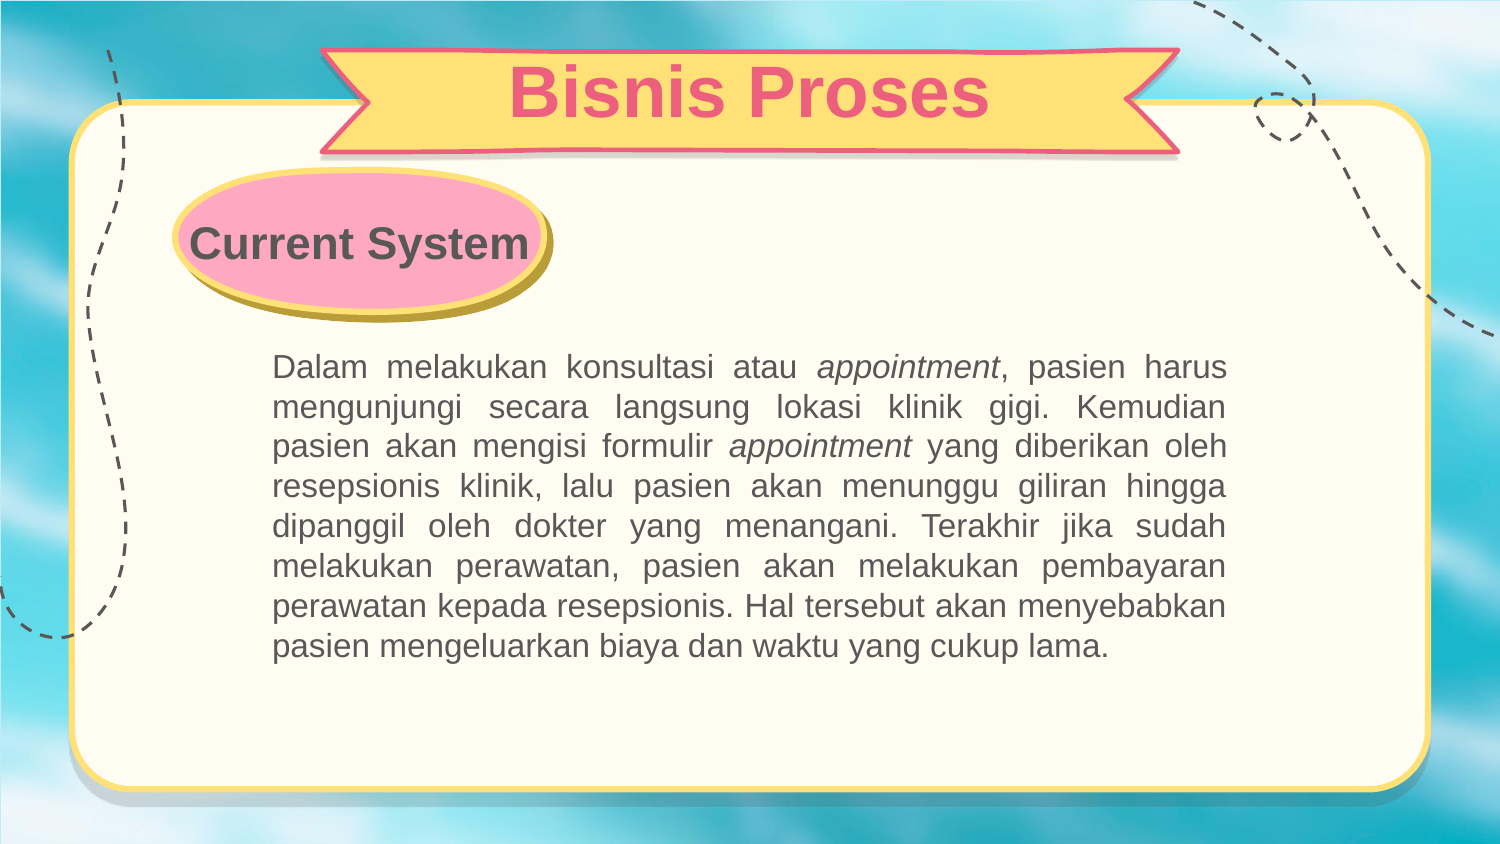

Bisnis Proses

# Current System
Dalam melakukan konsultasi atau appointment, pasien harus mengunjungi secara langsung lokasi klinik gigi. Kemudian pasien akan mengisi formulir appointment yang diberikan oleh resepsionis klinik, lalu pasien akan menunggu giliran hingga dipanggil oleh dokter yang menangani. Terakhir jika sudah melakukan perawatan, pasien akan melakukan pembayaran perawatan kepada resepsionis. Hal tersebut akan menyebabkan pasien mengeluarkan biaya dan waktu yang cukup lama.